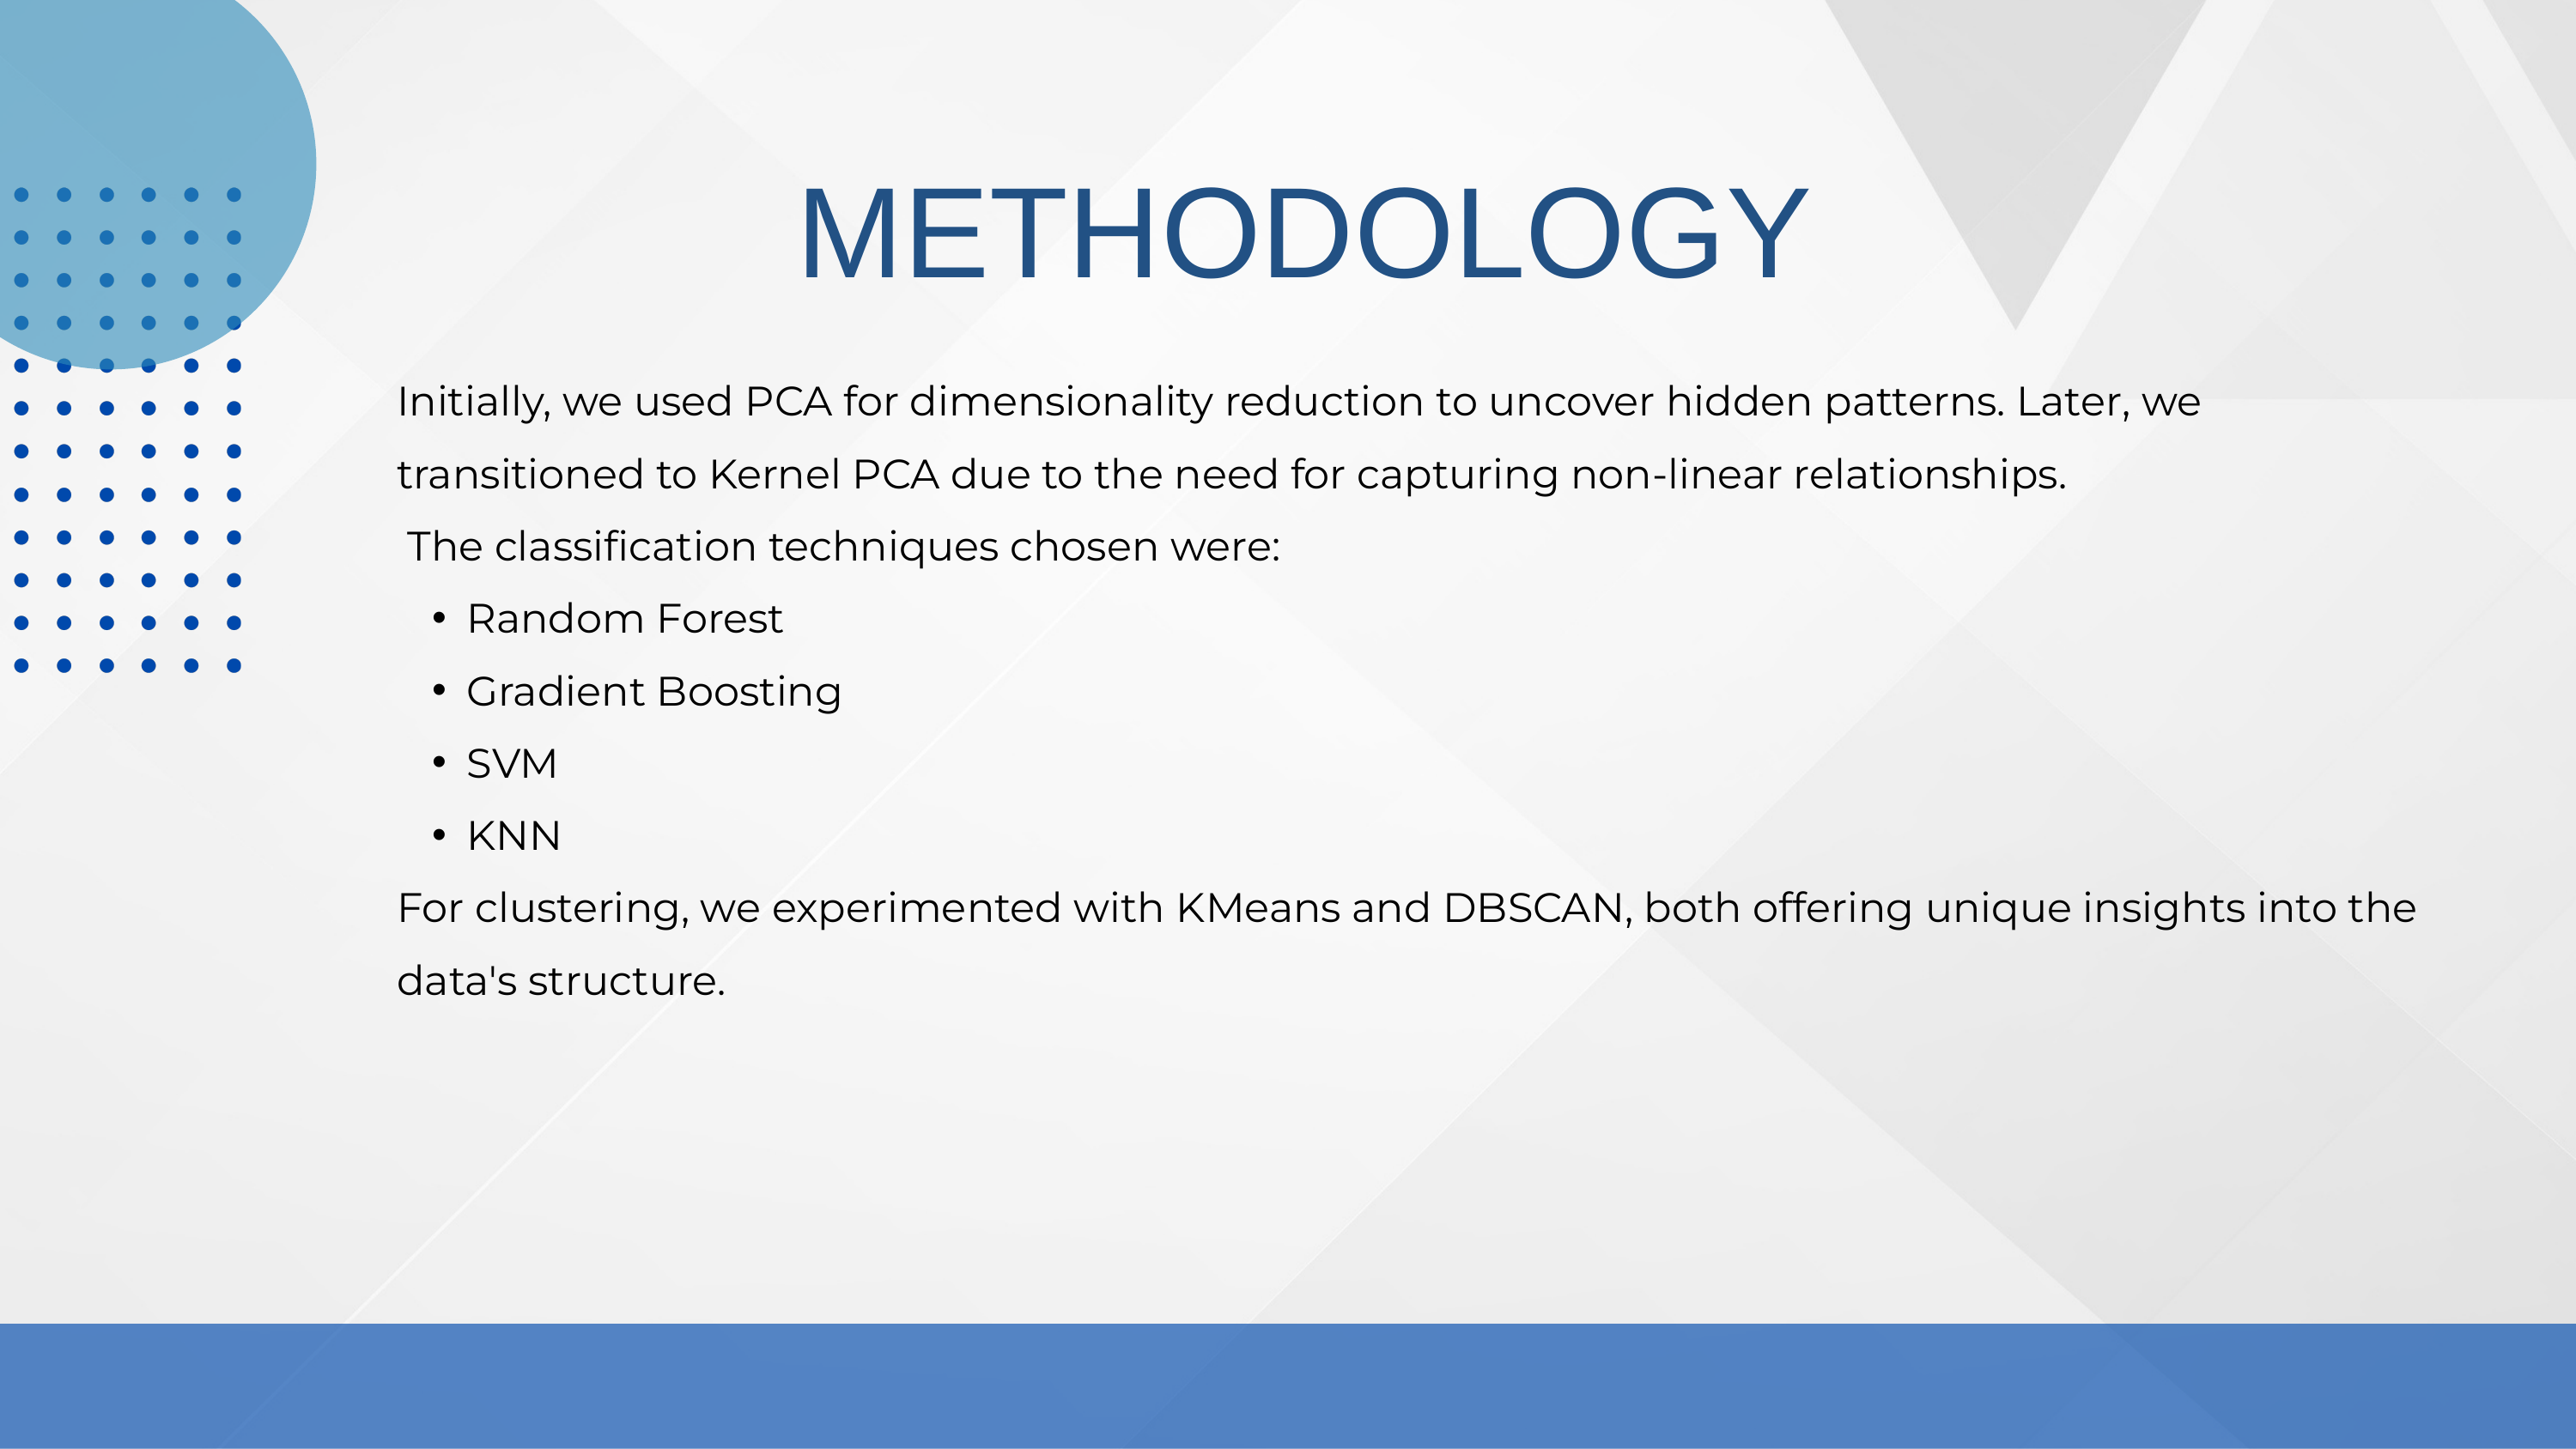

METHODOLOGY

Initially, we used PCA for dimensionality reduction to uncover hidden patterns. Later, we transitioned to Kernel PCA due to the need for capturing non-linear relationships.
 The classification techniques chosen were:
Random Forest
Gradient Boosting
SVM
KNN
For clustering, we experimented with KMeans and DBSCAN, both offering unique insights into the data's structure.